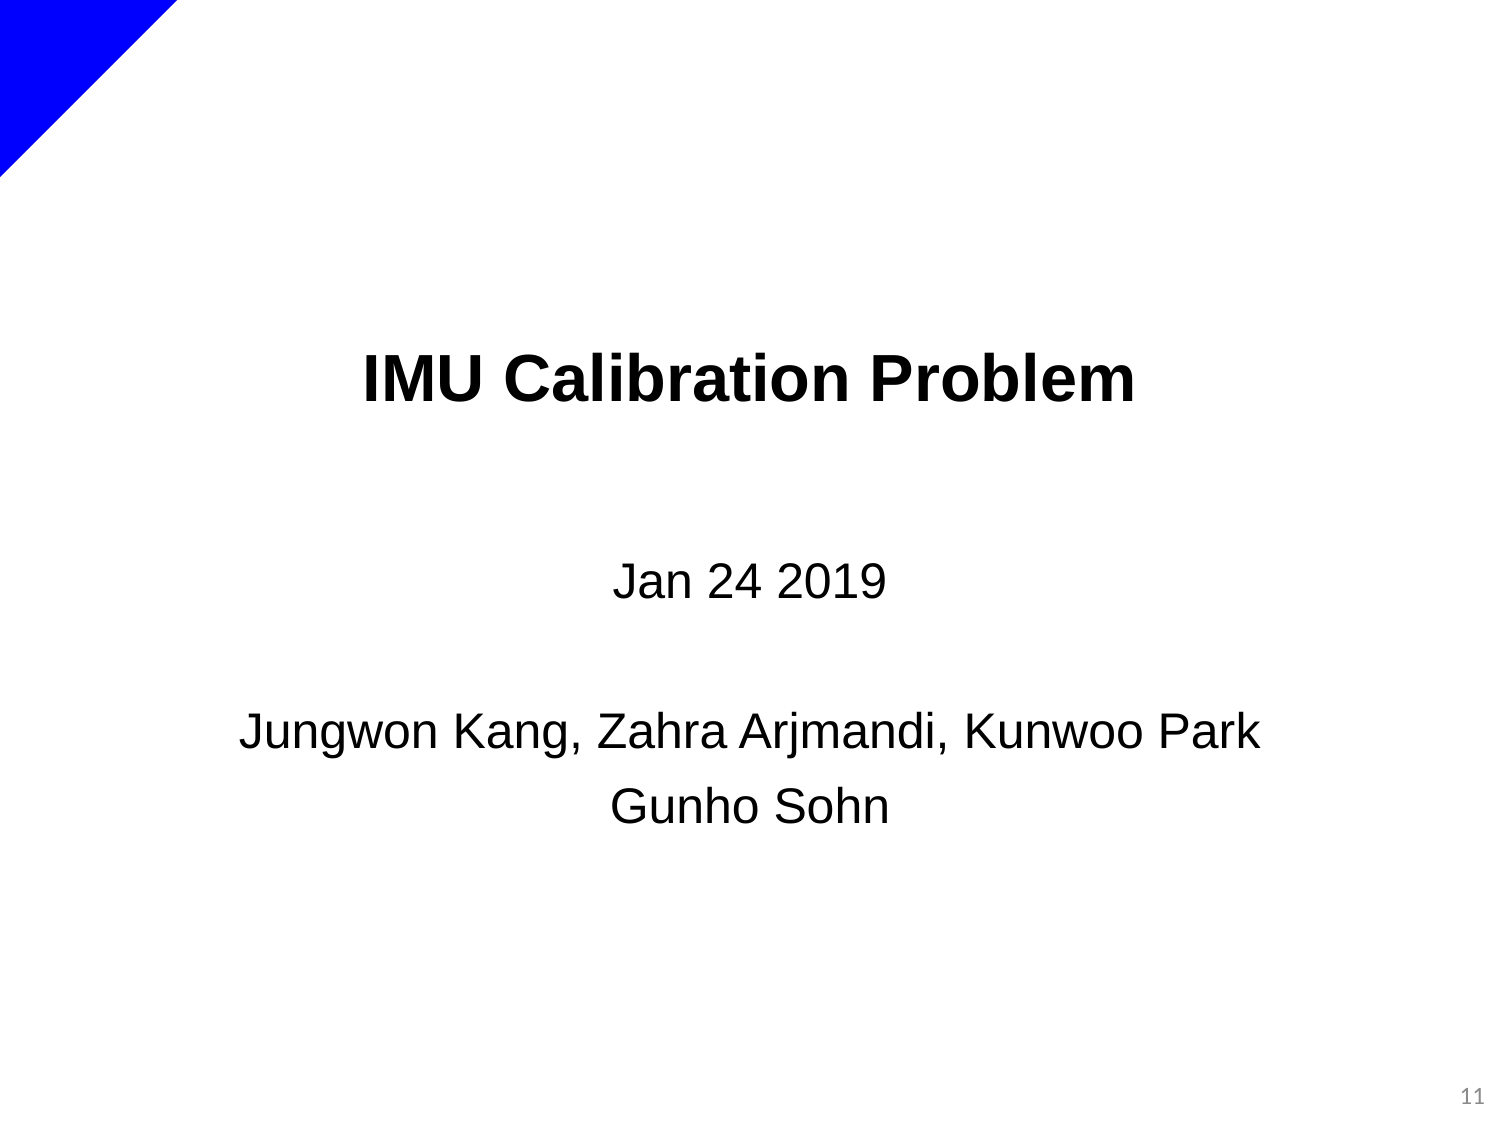

# IMU Calibration Problem
Jan 24 2019

Jungwon Kang, Zahra Arjmandi, Kunwoo Park
Gunho Sohn
11